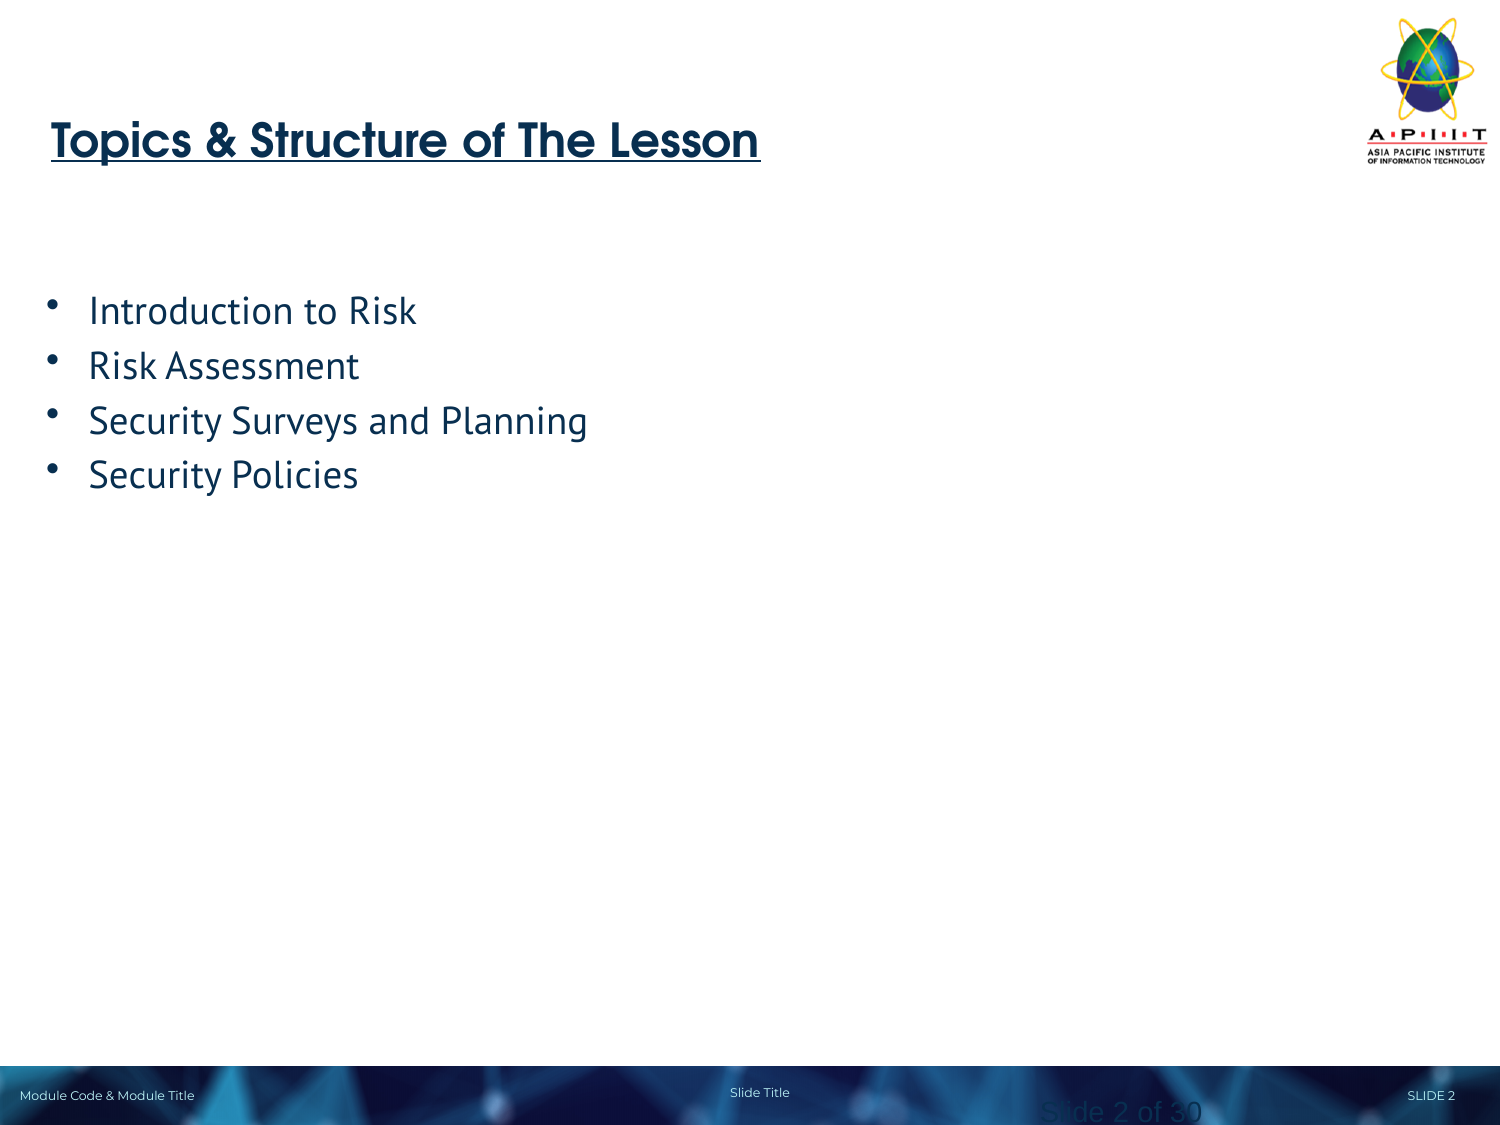

# Topics & Structure of The Lesson
Introduction to Risk
Risk Assessment
Security Surveys and Planning
Security Policies
Slide 2 of 30